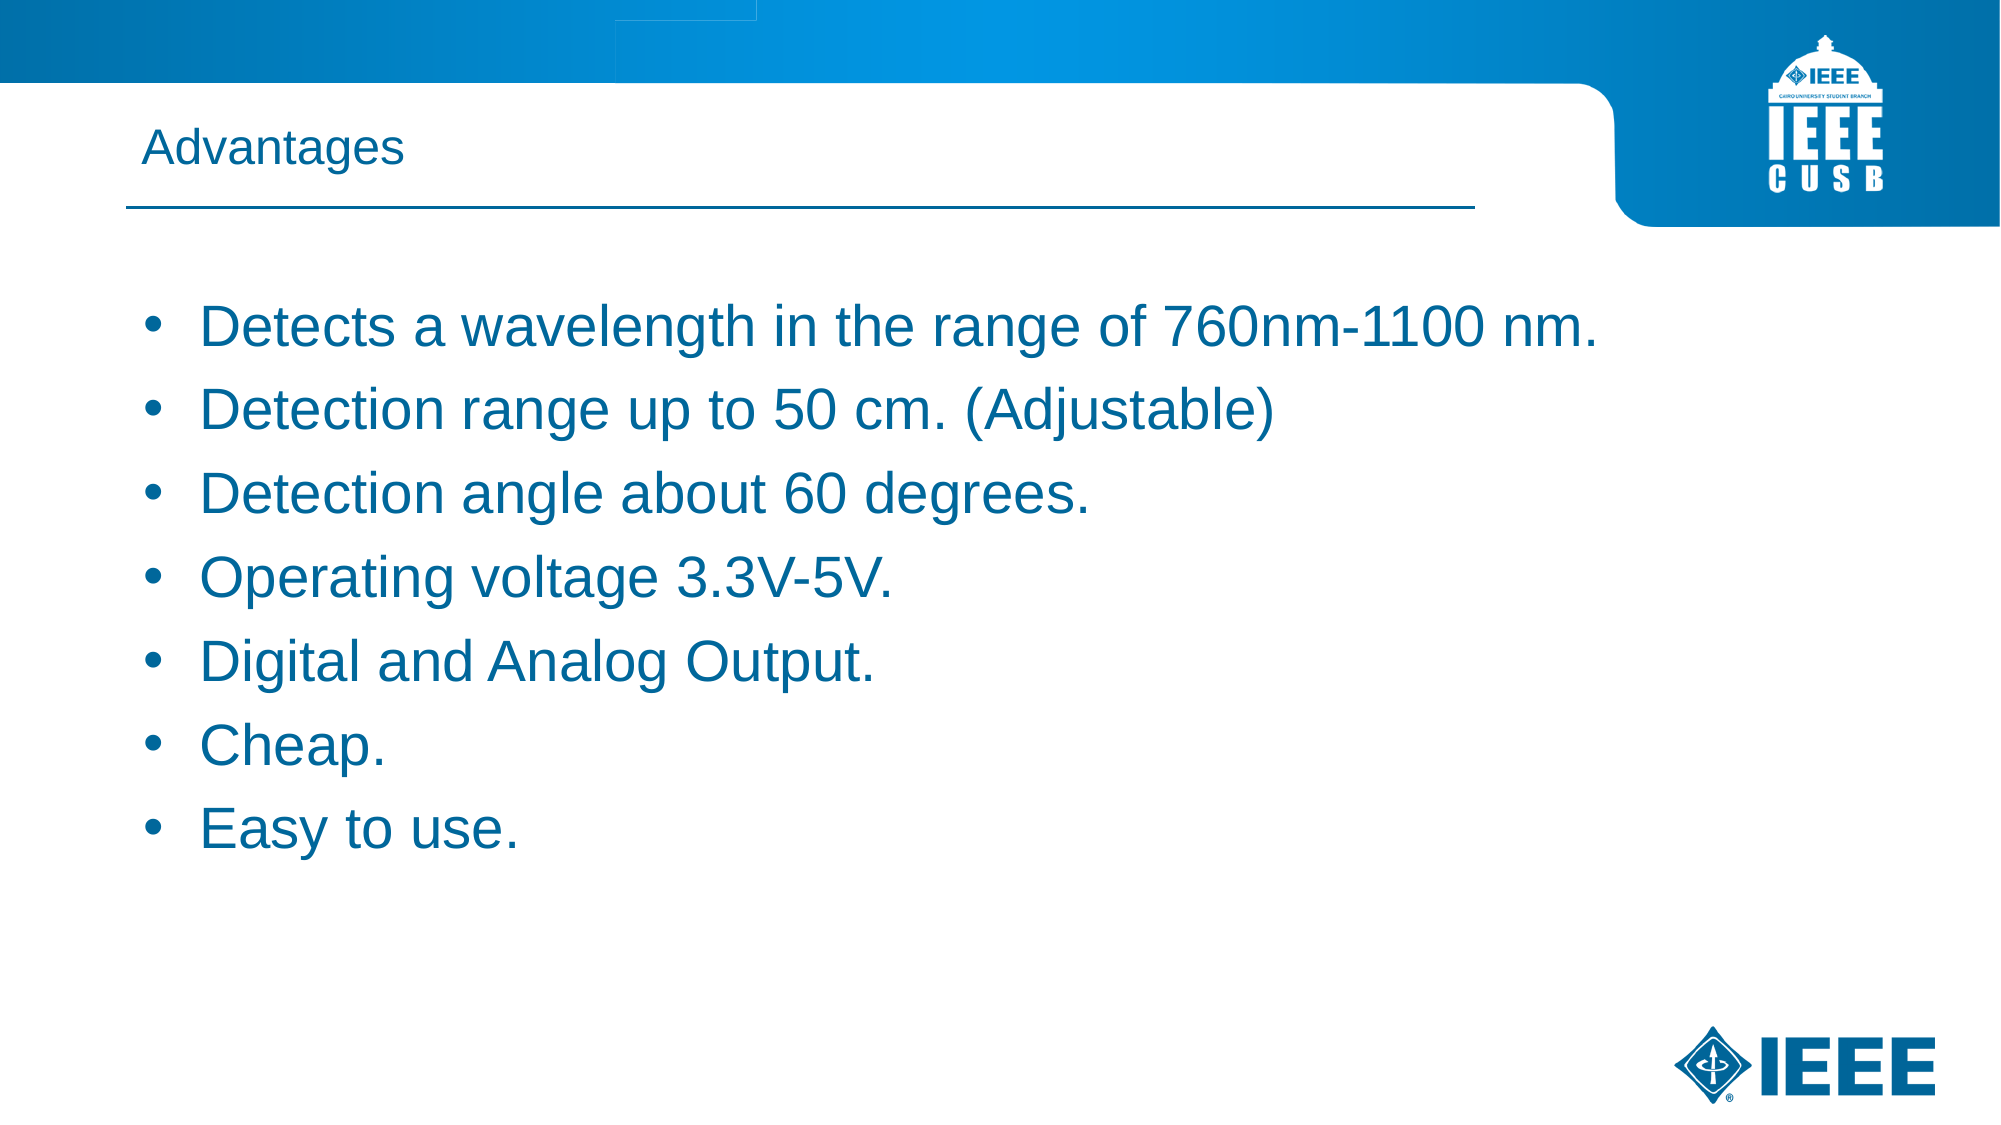

# Advantages
Detects a wavelength in the range of 760nm-1100 nm.
Detection range up to 50 cm. (Adjustable)
Detection angle about 60 degrees.
Operating voltage 3.3V-5V.
Digital and Analog Output.
Cheap.
Easy to use.